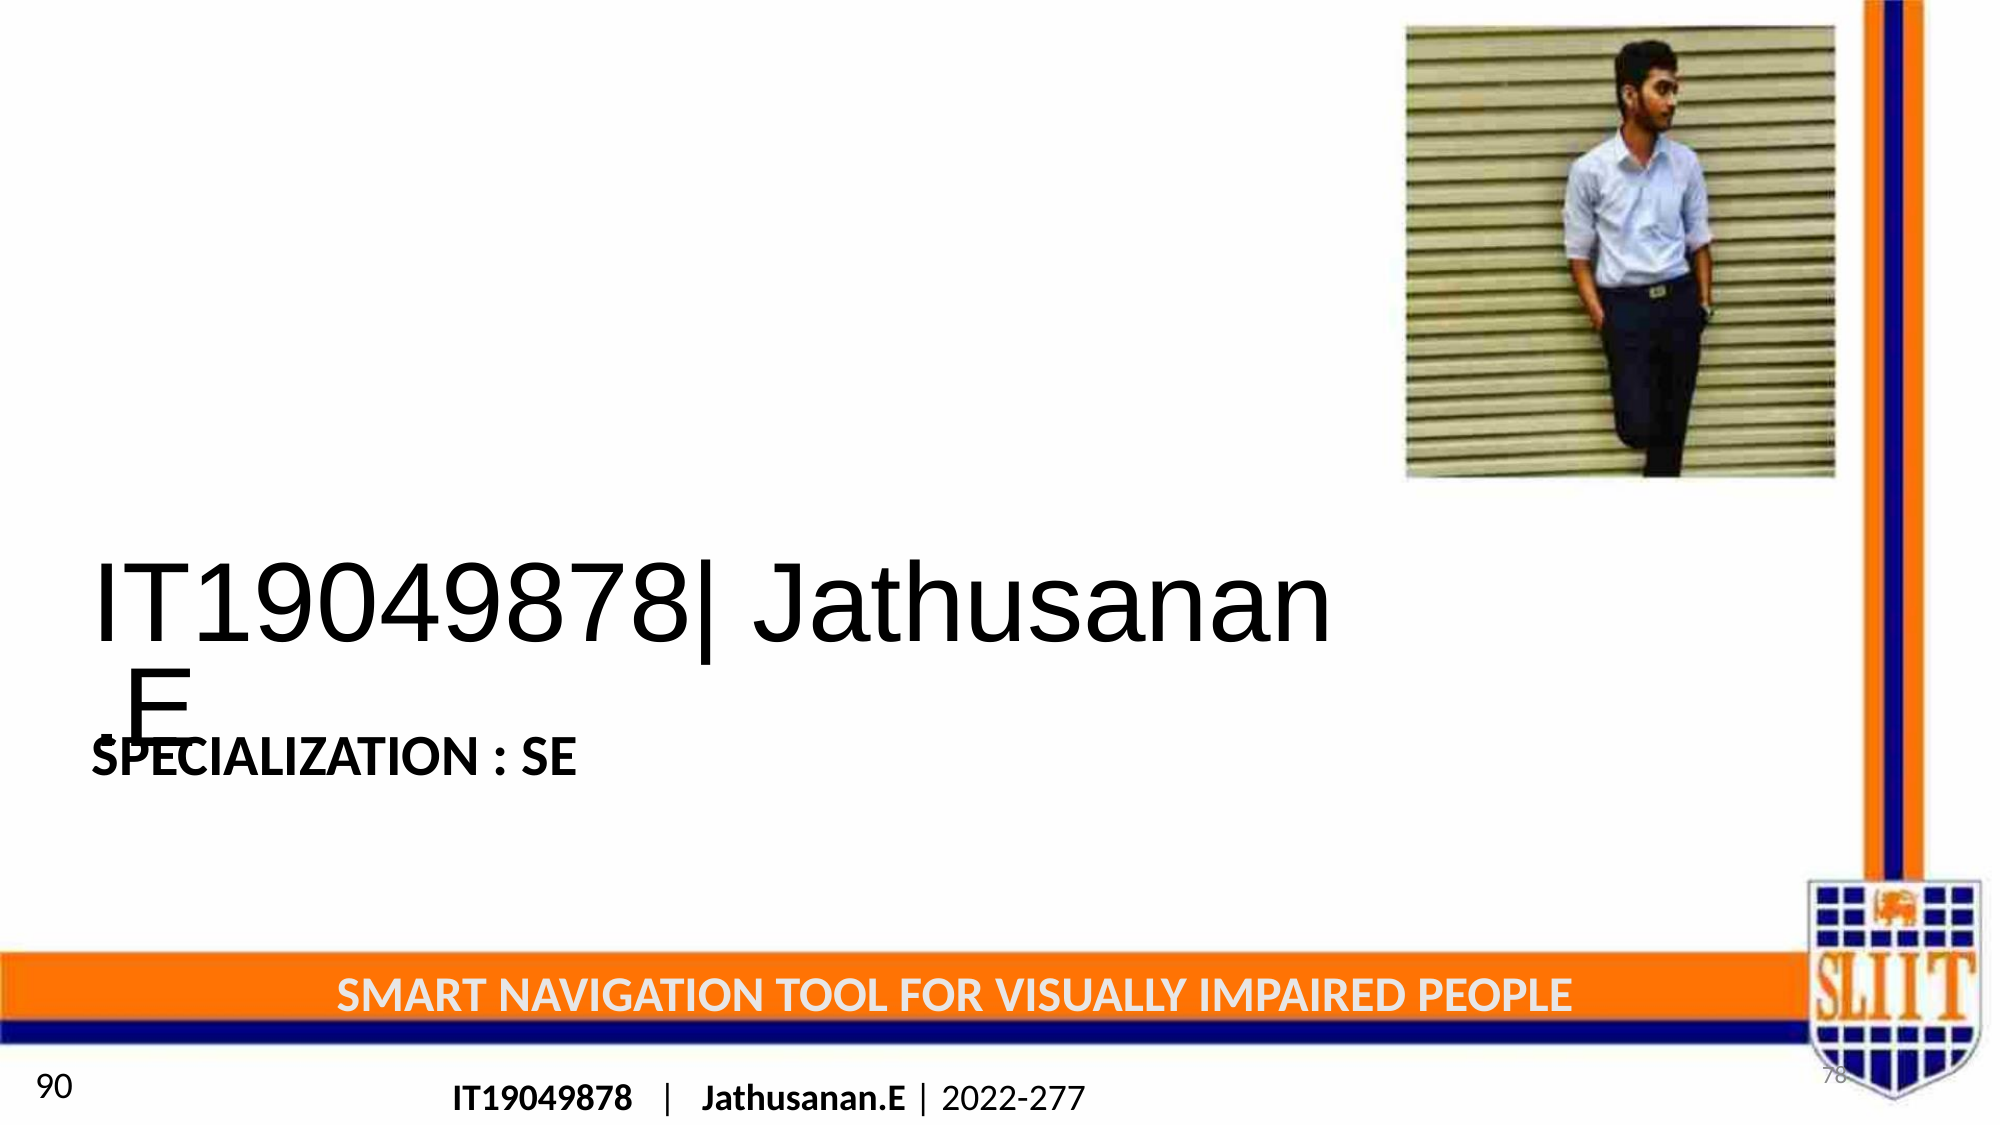

IT19049878| Jathusanan .E
SPECIALIZATION : SE
SMART NAVIGATION TOOL FOR VISUALLY IMPAIRED PEOPLE
78
90
IT19049878 | Jathusanan.E | 2022-277